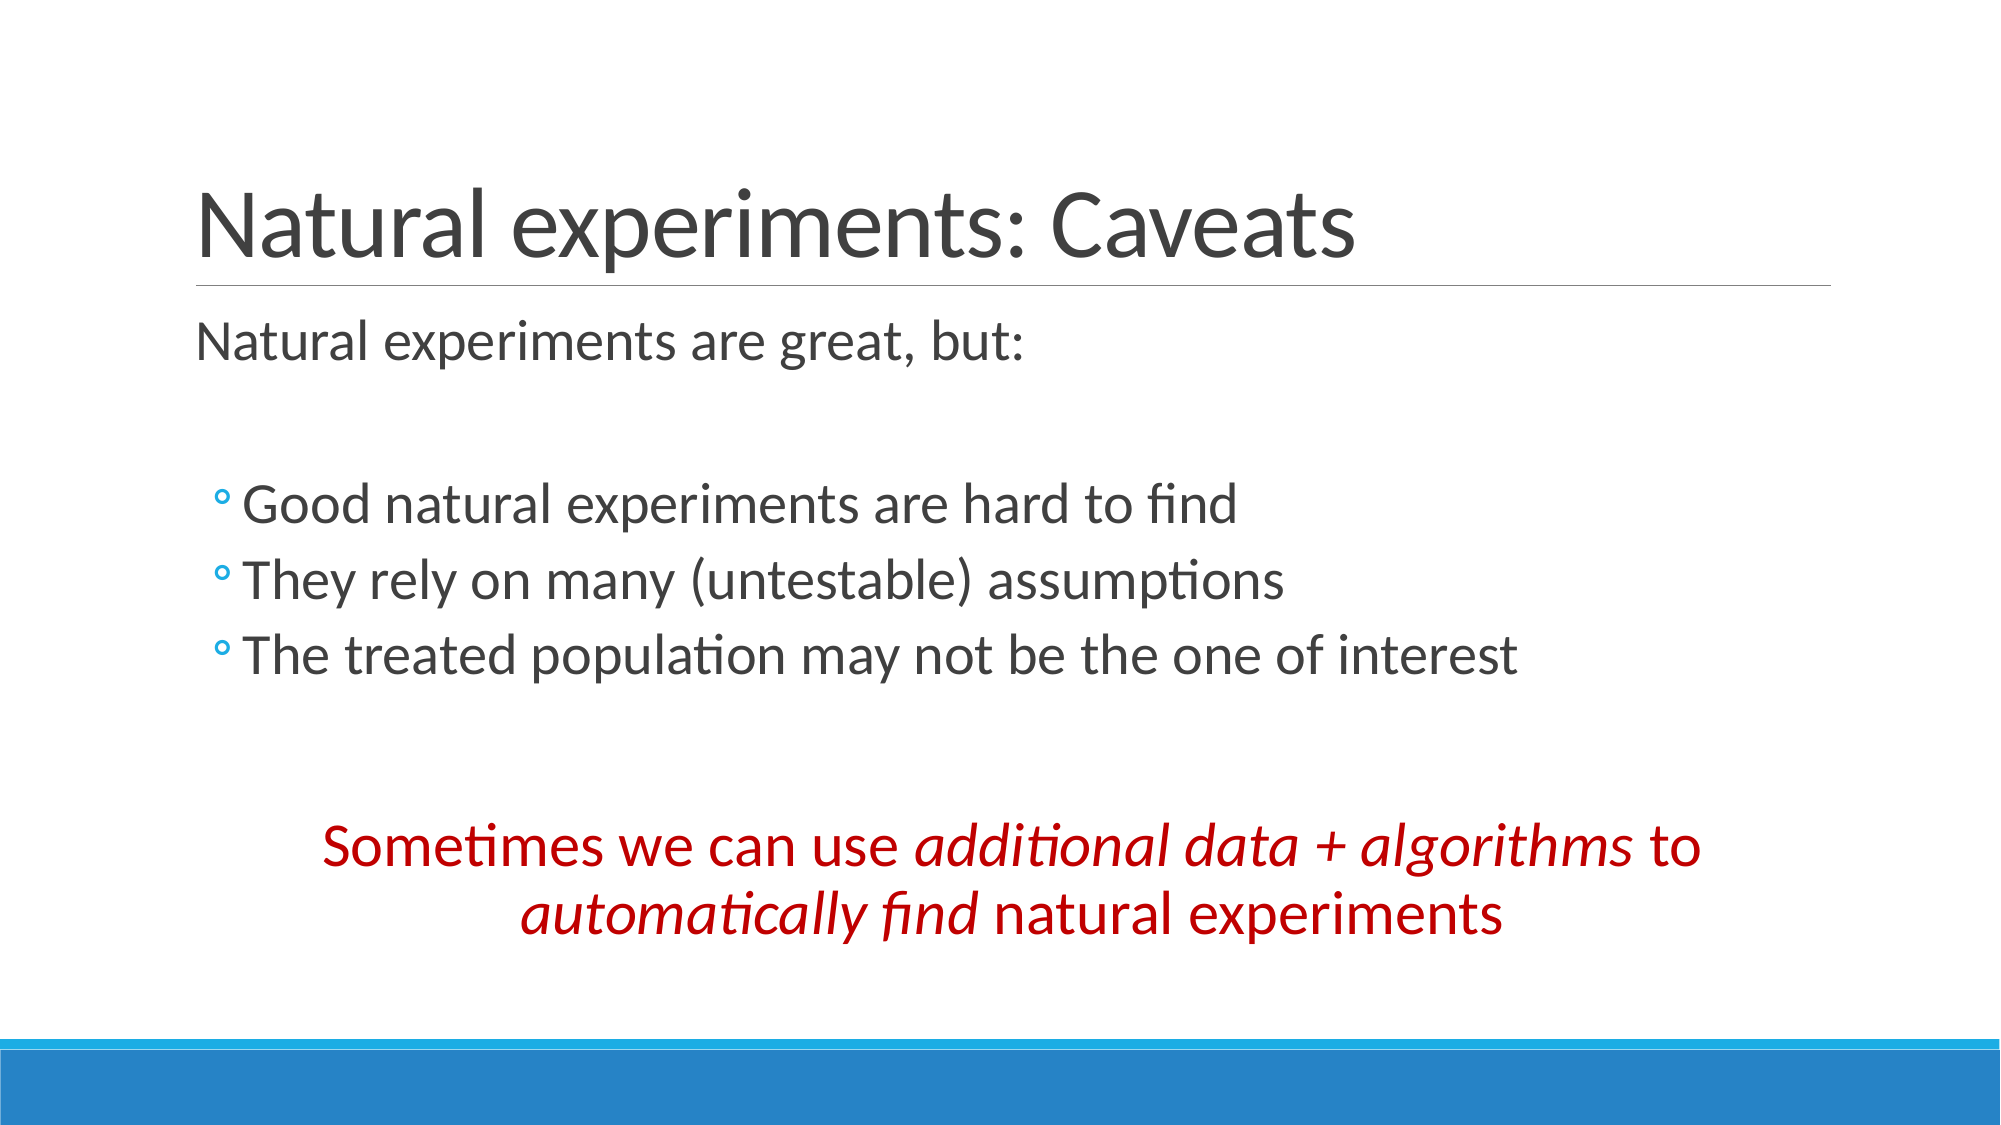

# Natural experiments: Caveats
Natural experiments are great, but:

Good natural experiments are hard to find
They rely on many (untestable) assumptions
The treated population may not be the one of interest

Sometimes we can use additional data + algorithms to automatically find natural experiments